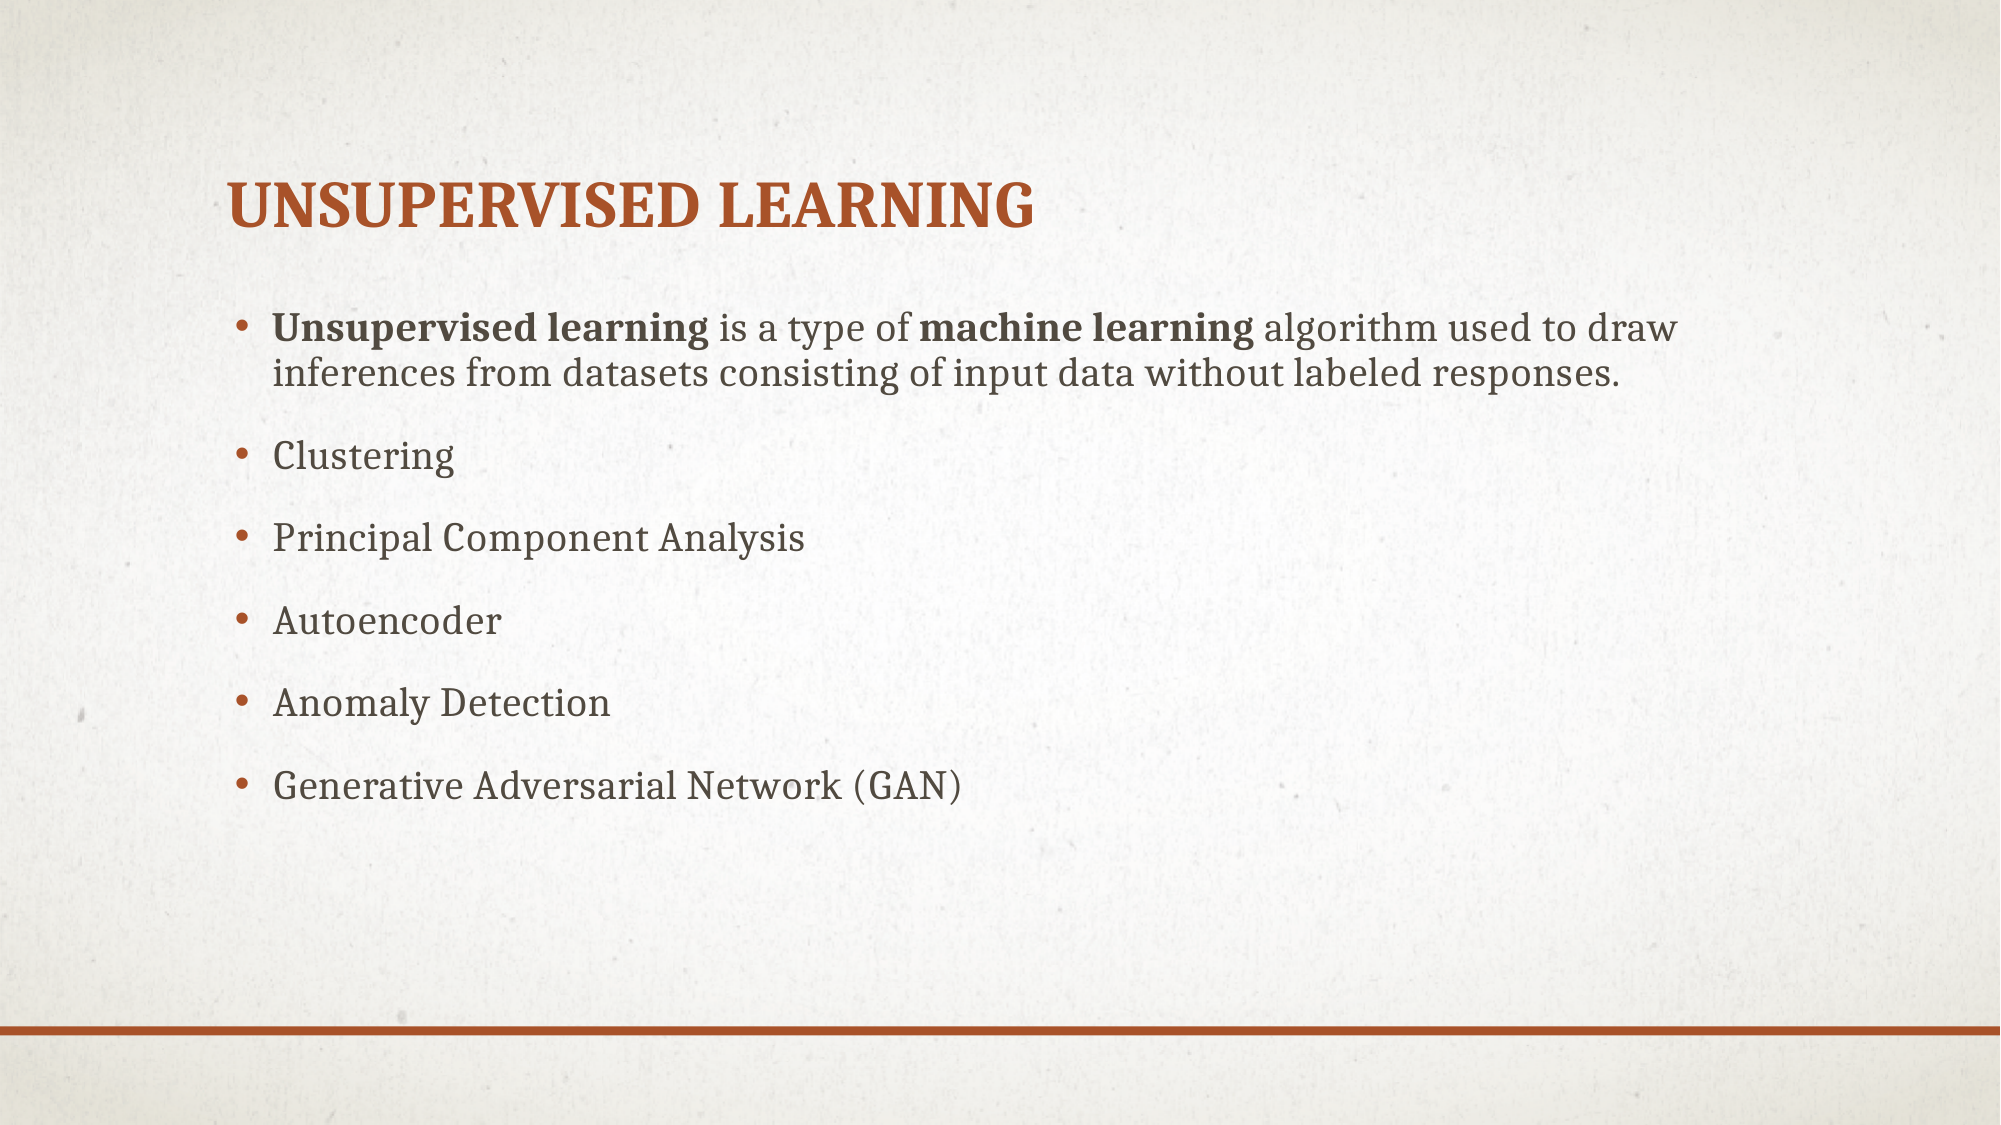

# Unsupervised learning
Unsupervised learning is a type of machine learning algorithm used to draw inferences from datasets consisting of input data without labeled responses.
Clustering
Principal Component Analysis
Autoencoder
Anomaly Detection
Generative Adversarial Network (GAN)